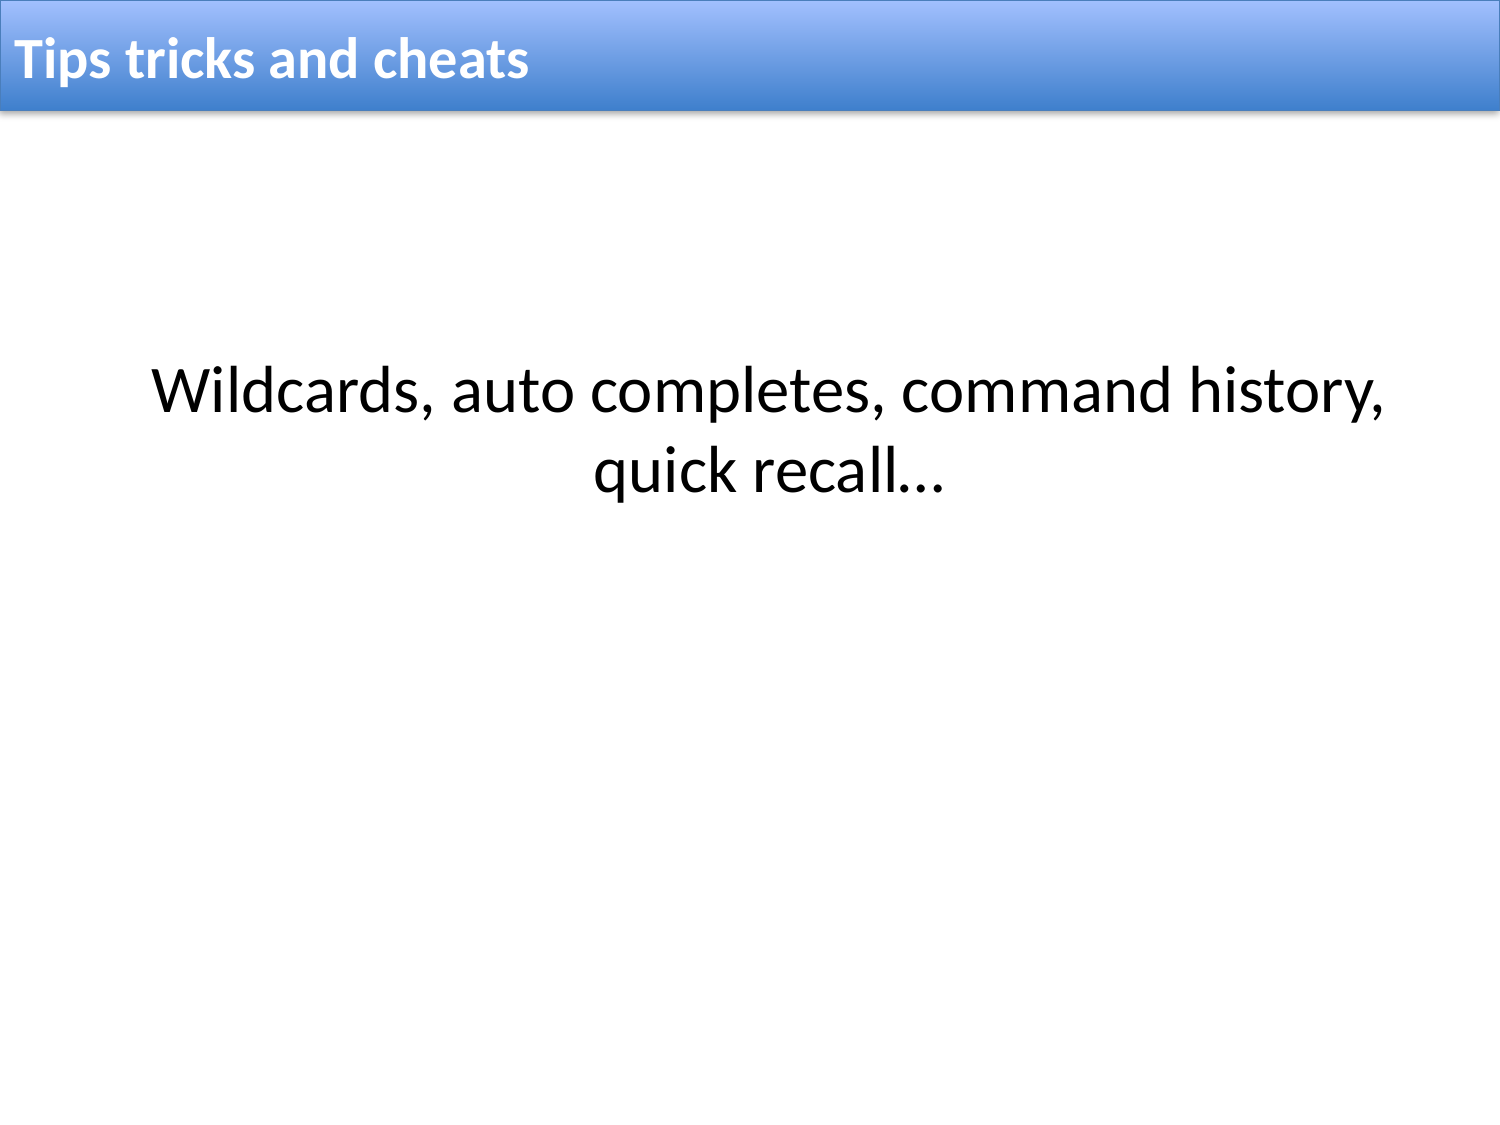

Tips tricks and cheats

Wildcards, auto completes, command history, quick recall…